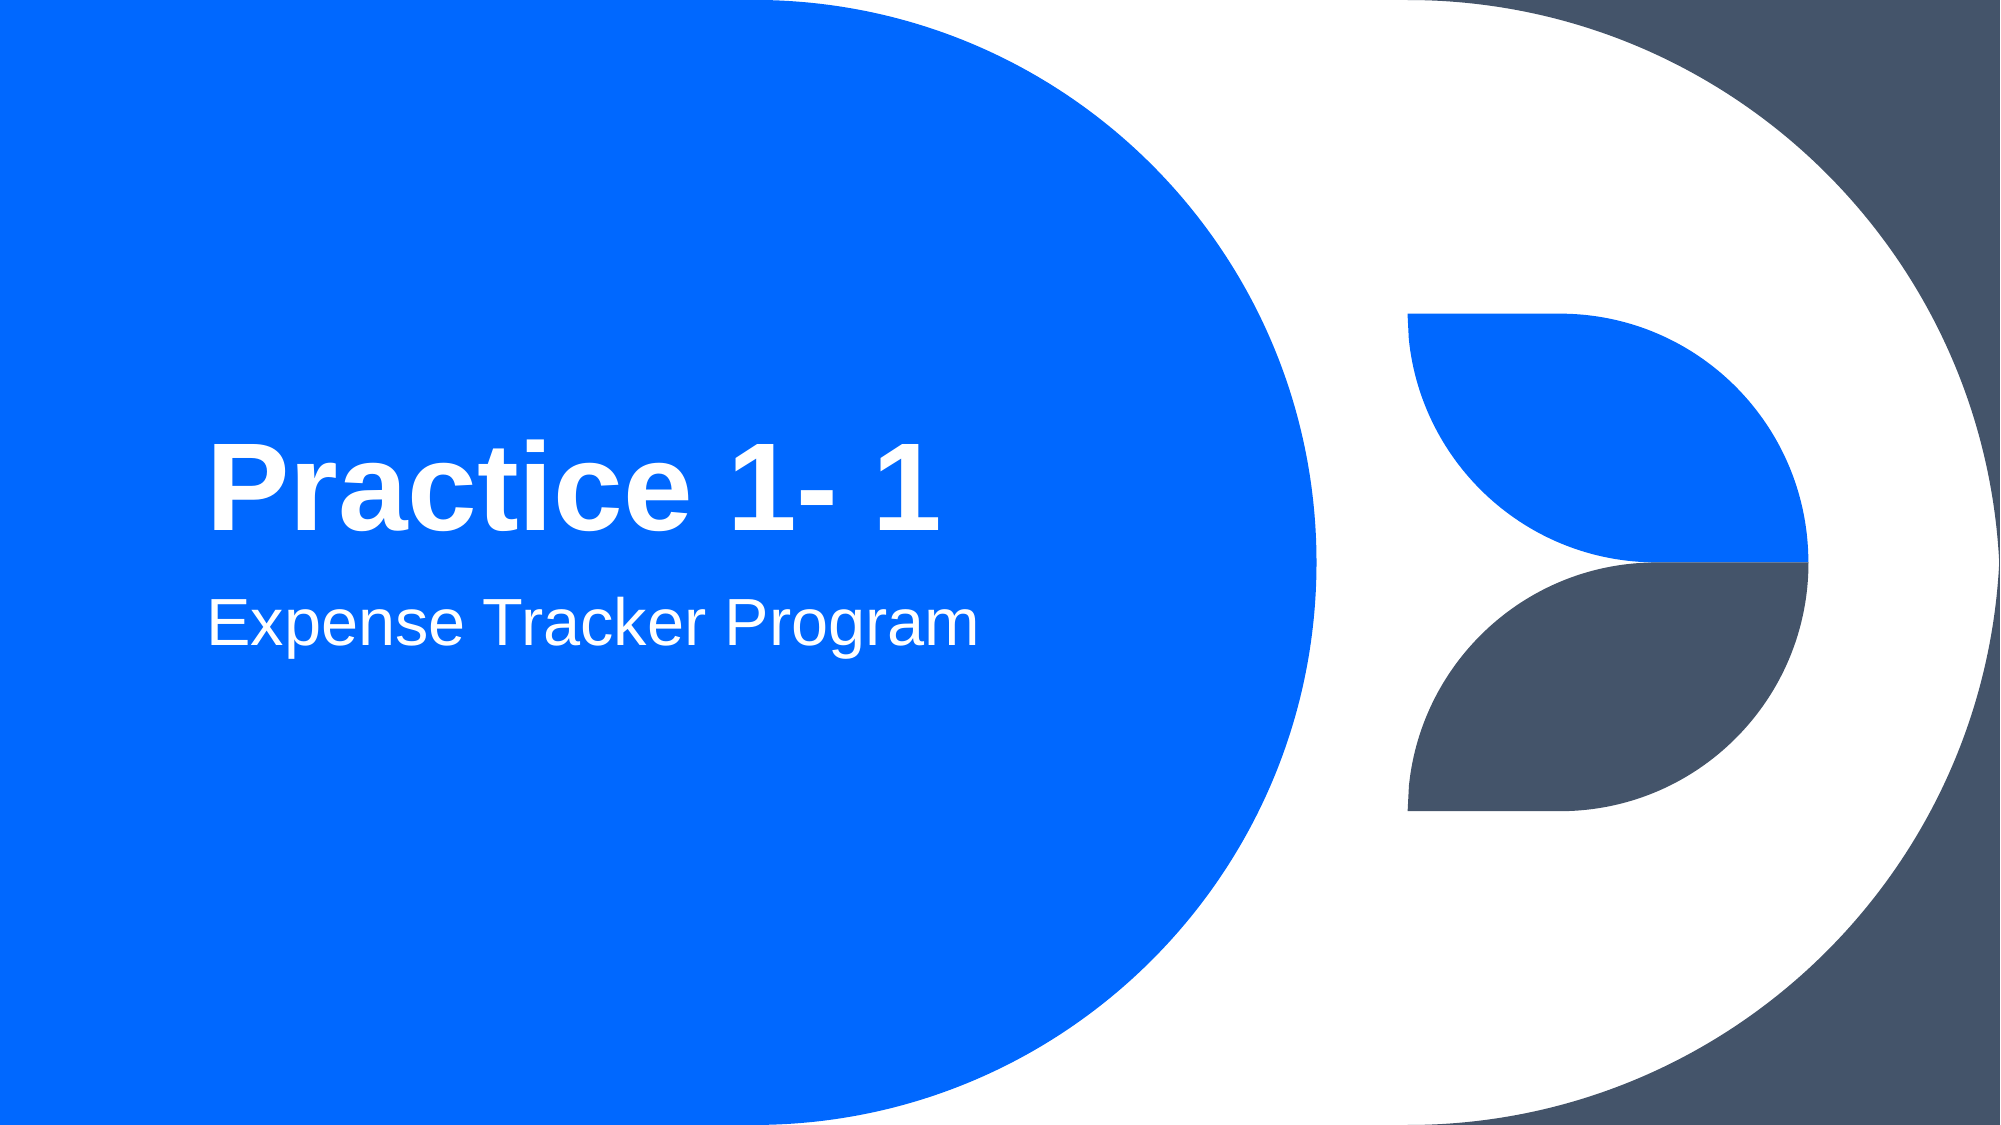

# Practice 1- 1
Expense Tracker Program